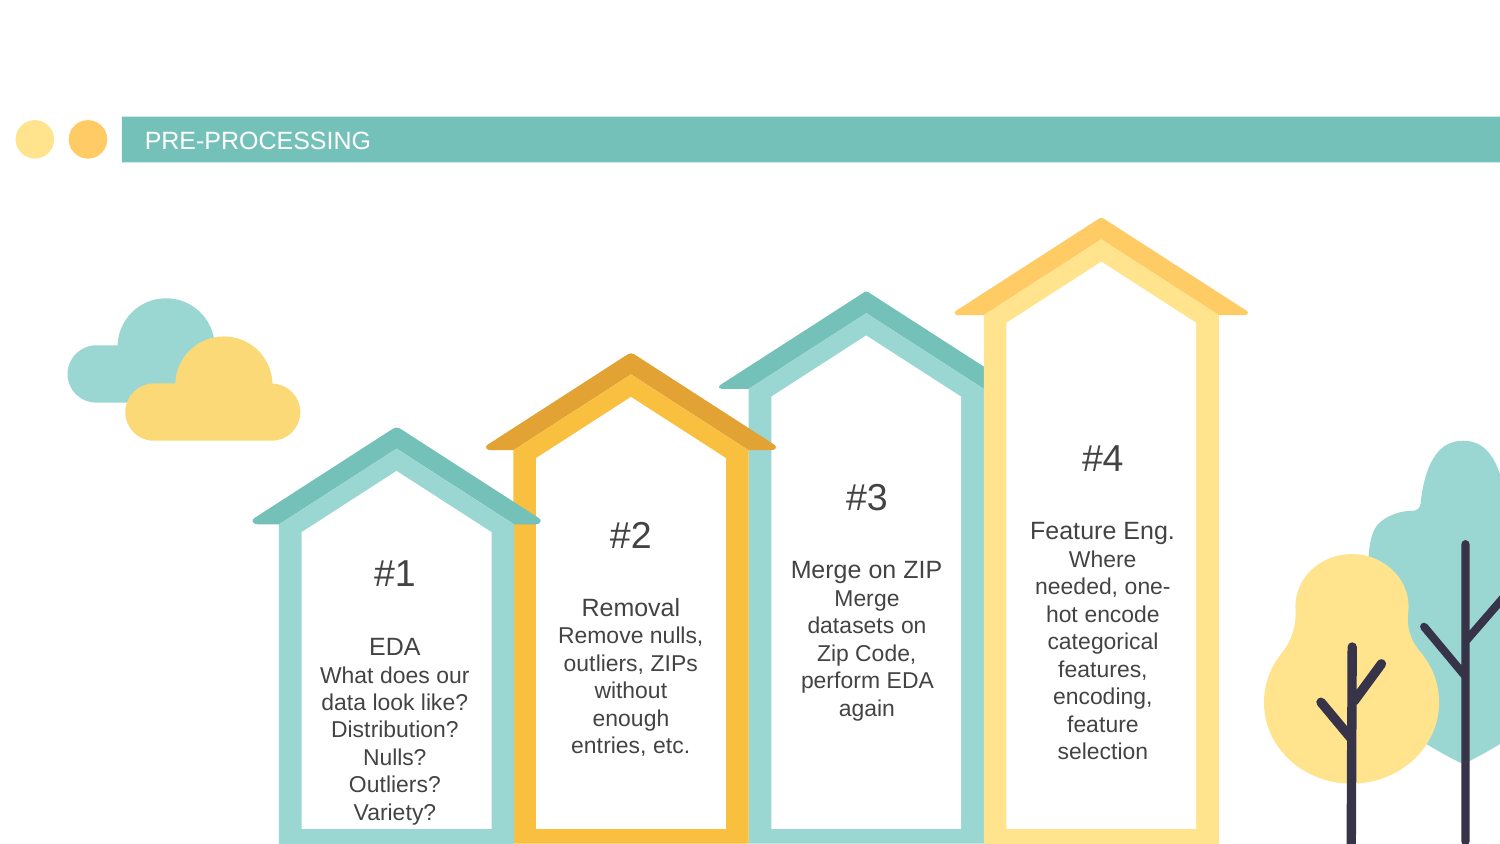

# PRE-PROCESSING

#4

#3
#2
Feature Eng.
Where needed, one-hot encode categorical features, encoding, feature selection
#1

Merge on ZIP
Merge datasets on Zip Code, perform EDA again

Removal
Remove nulls, outliers, ZIPs without enough entries, etc.
EDA
What does our data look like? Distribution? Nulls? Outliers? Variety?